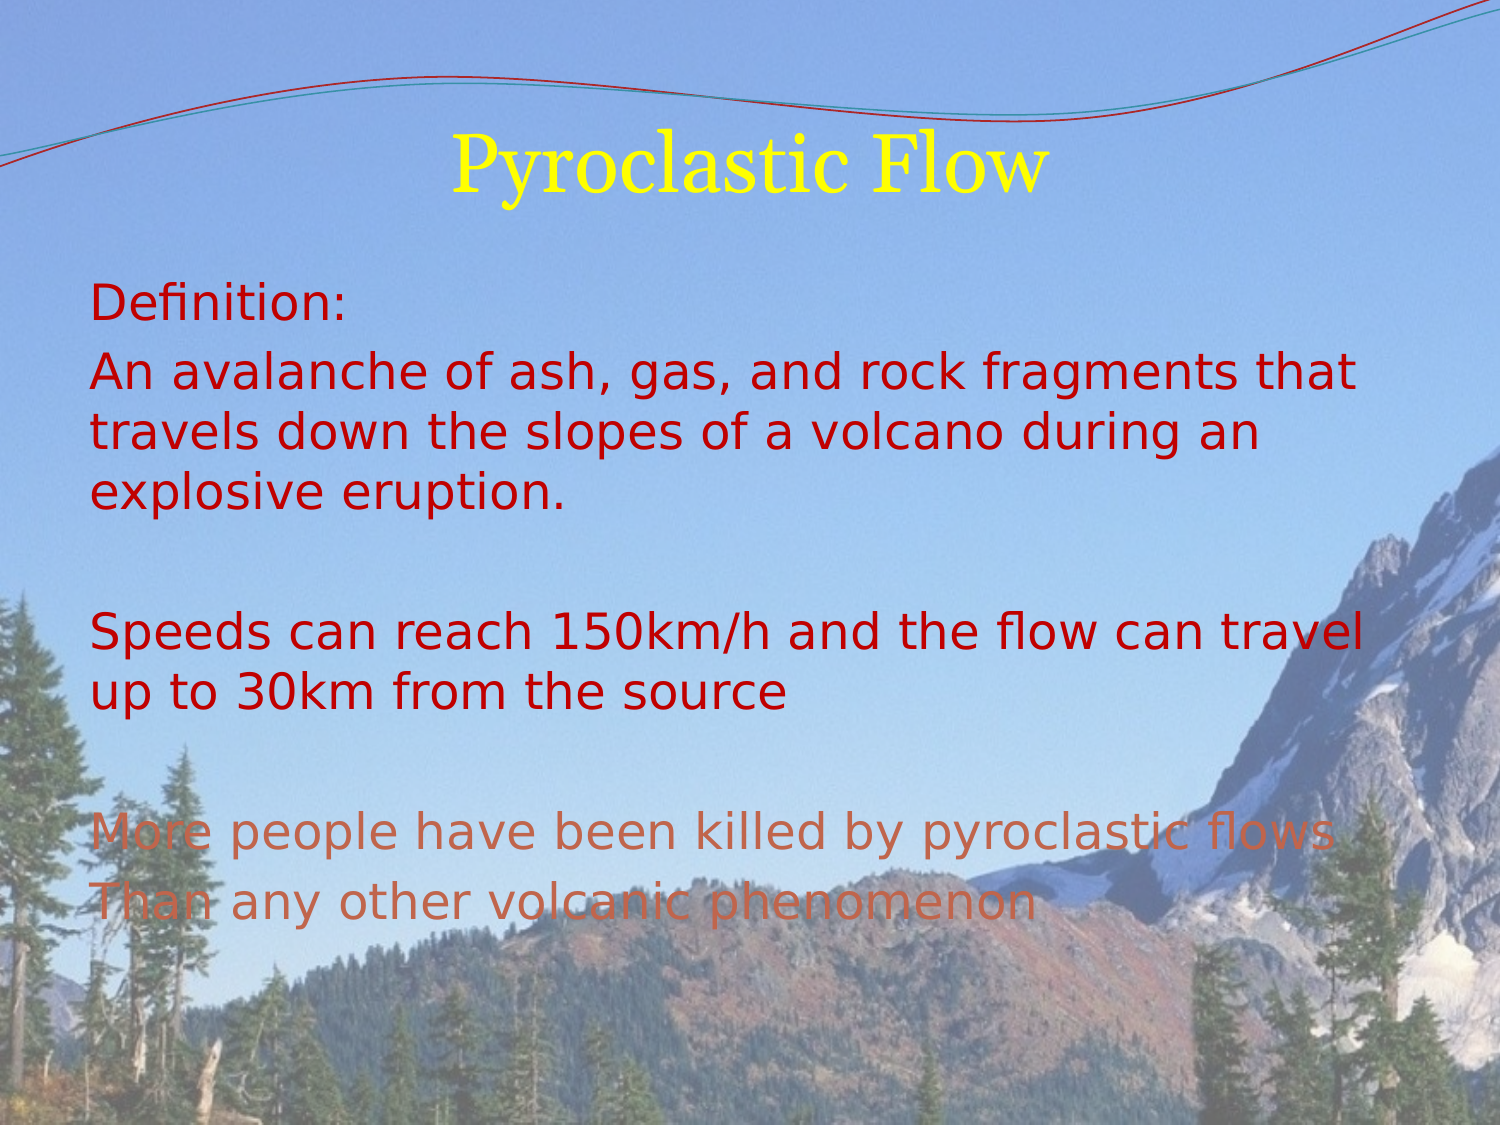

# Pyroclastic Flow
Definition:
An avalanche of ash, gas, and rock fragments that travels down the slopes of a volcano during an explosive eruption.

Speeds can reach 150km/h and the flow can travel up to 30km from the source

More people have been killed by pyroclastic flows
Than any other volcanic phenomenon